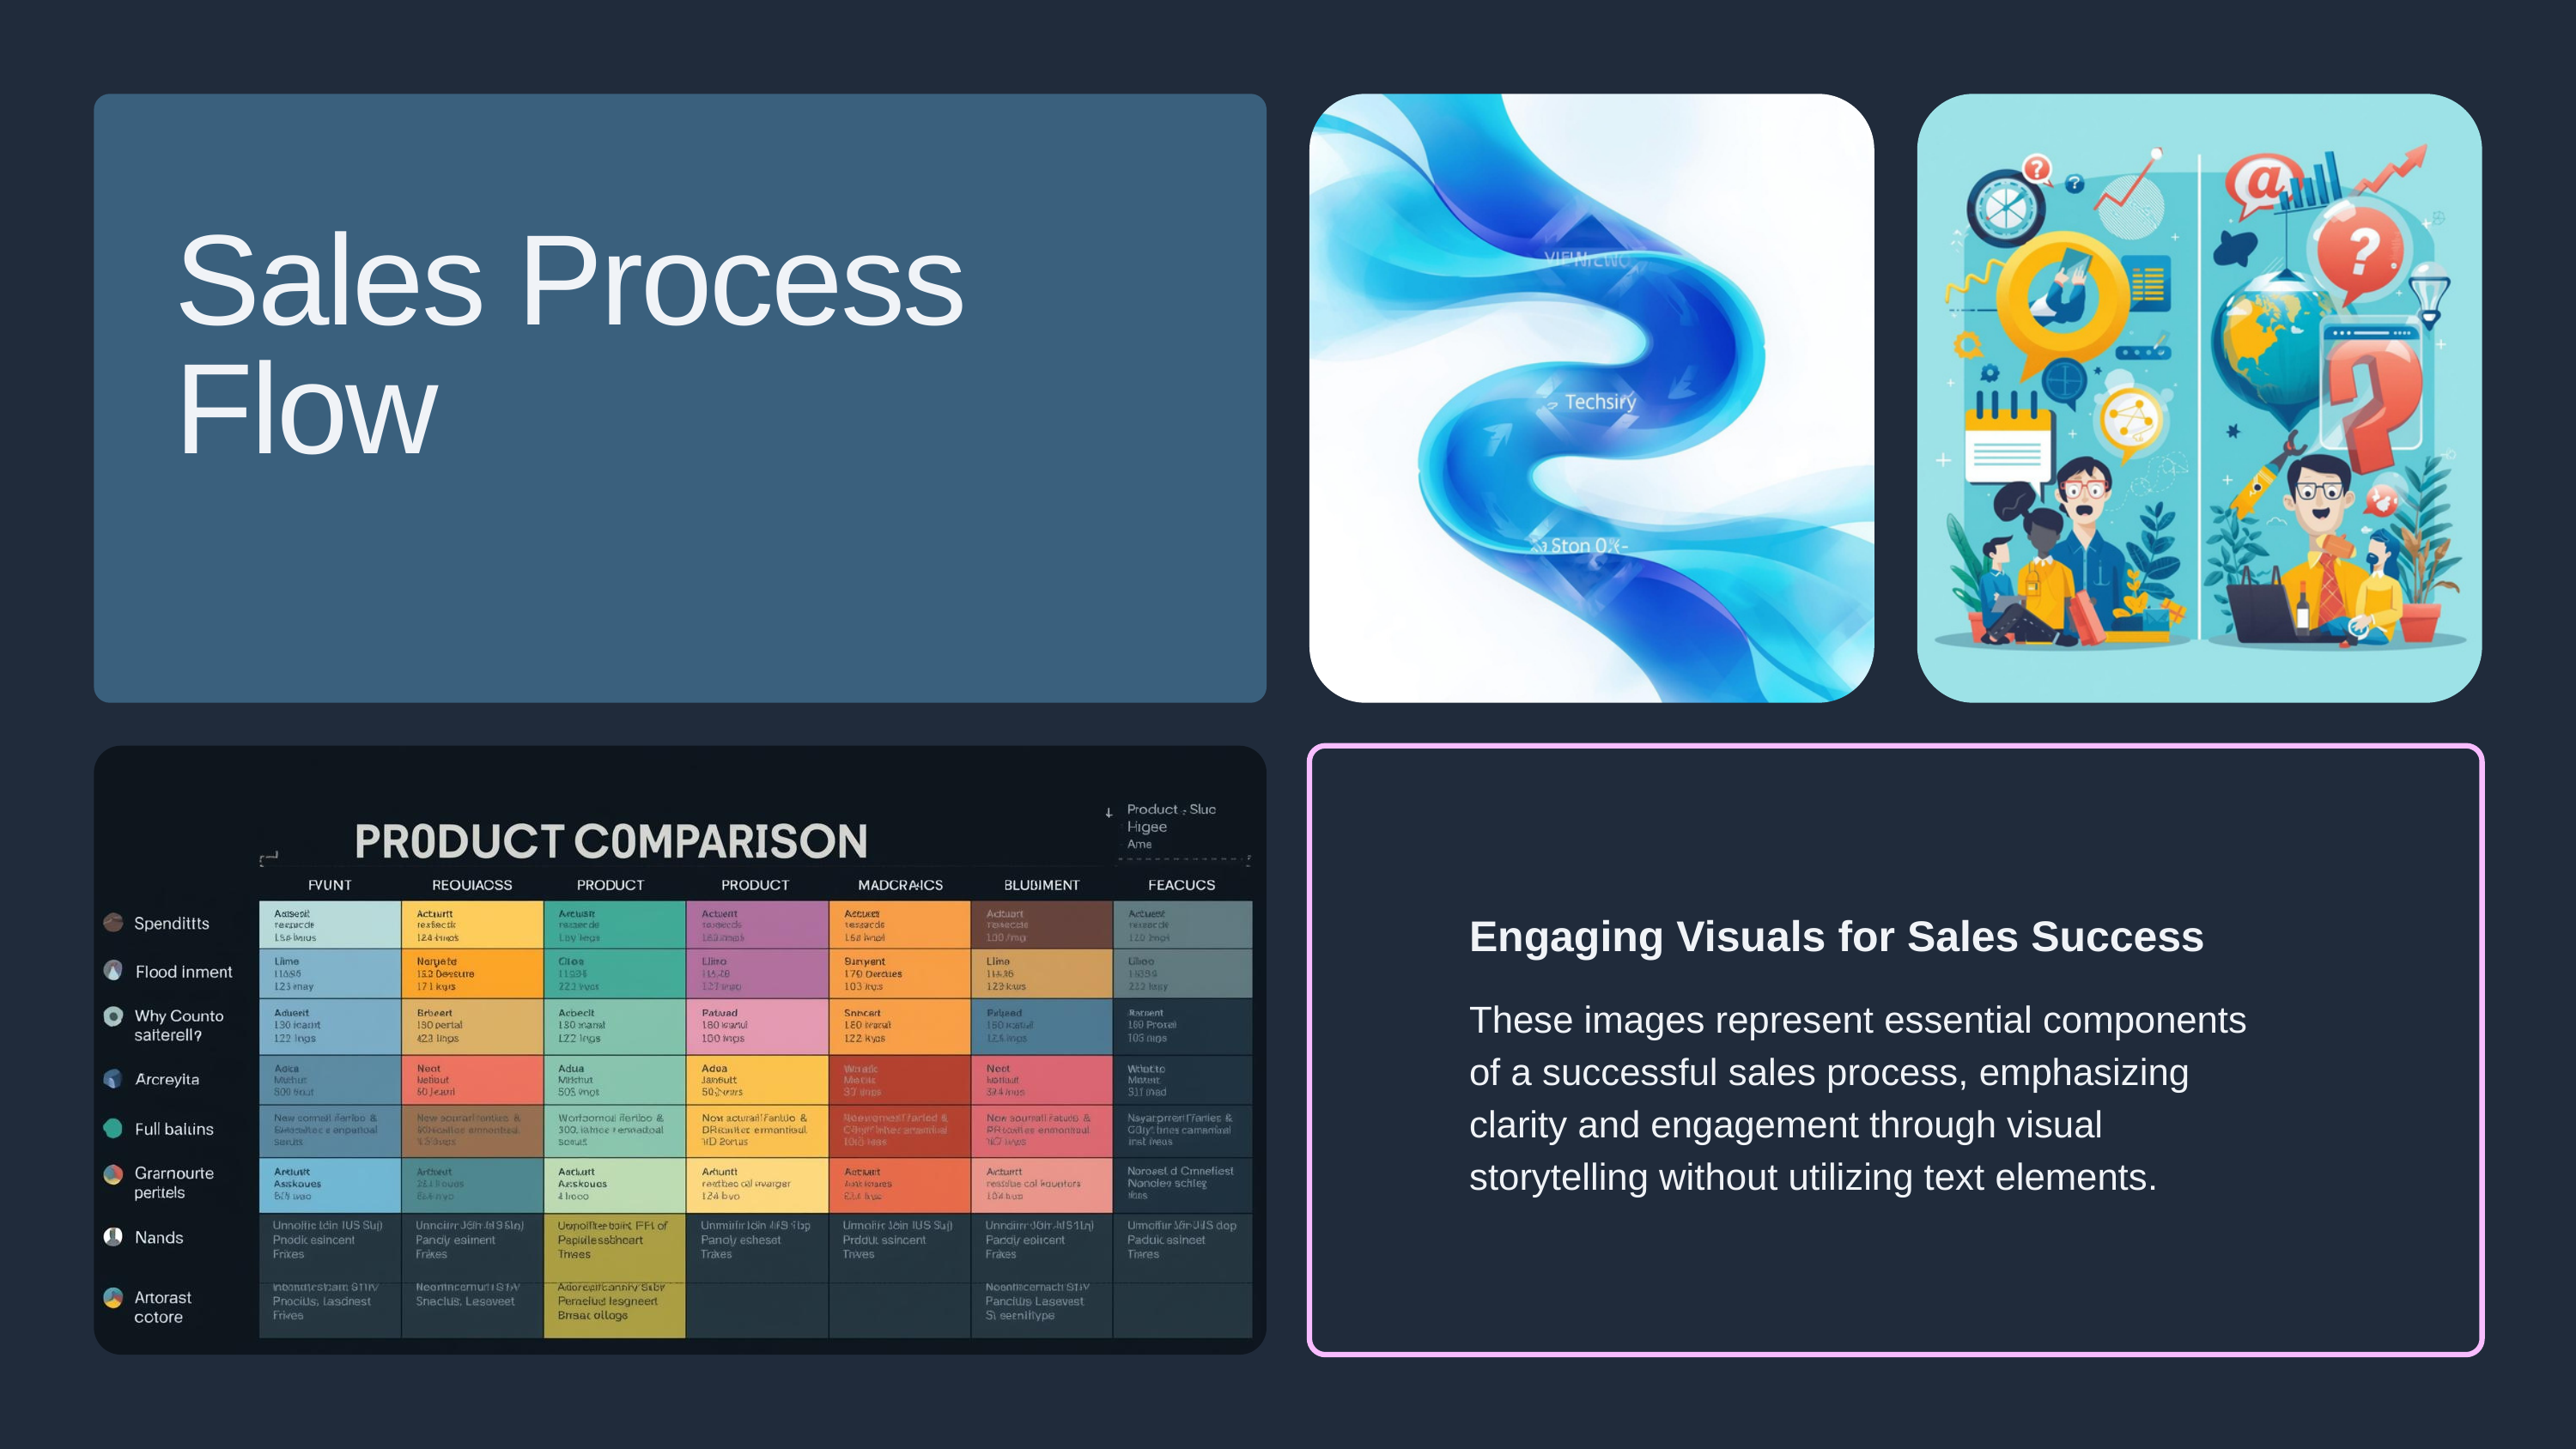

Sales Process Flow

Engaging Visuals for Sales Success
These images represent essential components of a successful sales process, emphasizing clarity and engagement through visual storytelling without utilizing text elements.